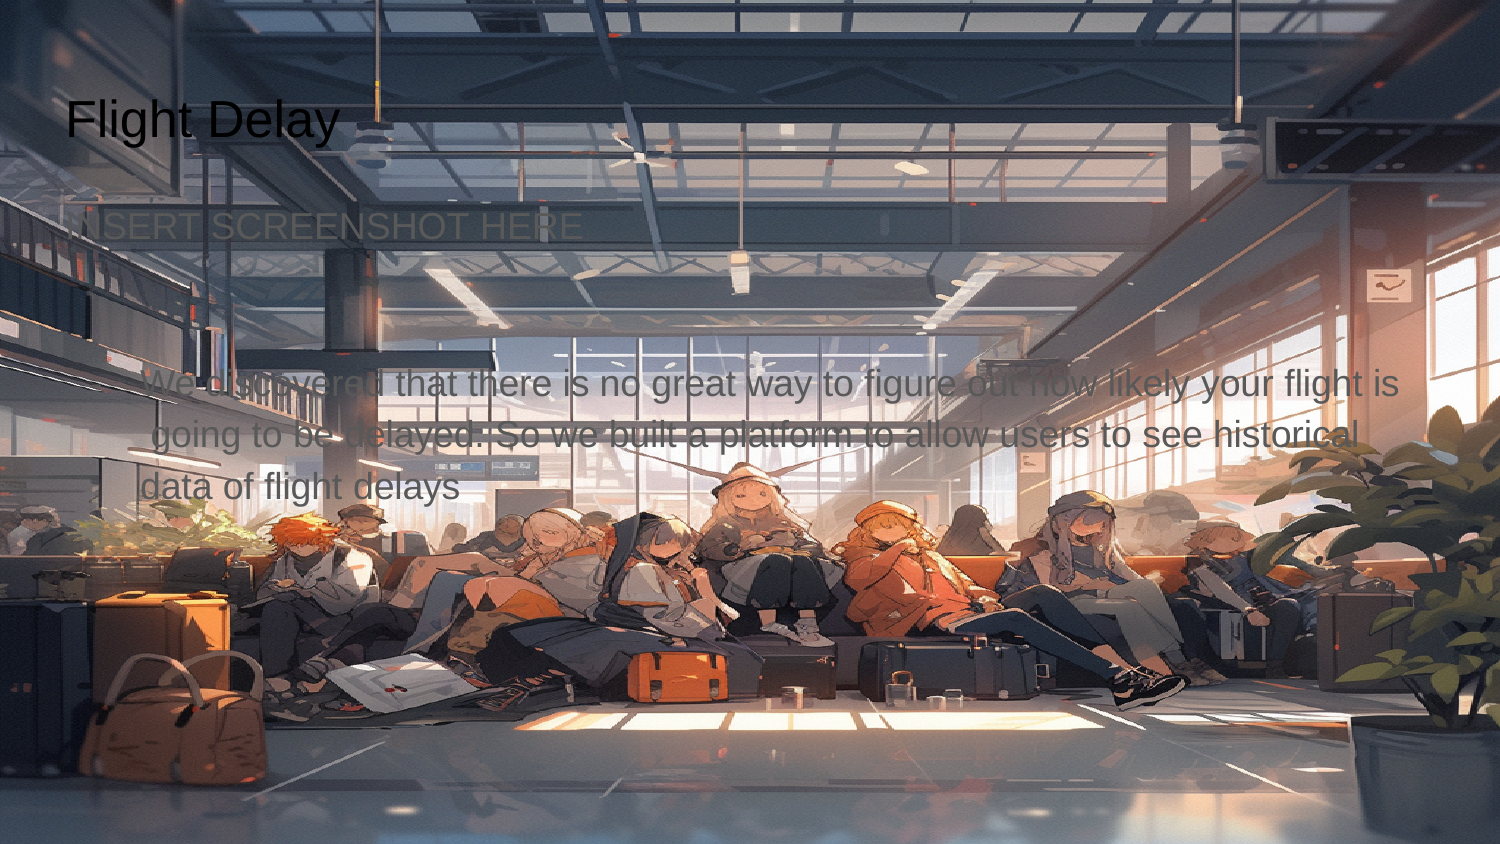

# Flight Delay
INSERT SCREENSHOT HERE

-	We discovered that there is no great way to figure out how likely your flight is  going to be delayed. So we built a platform to allow users to see historical  data of flight delays